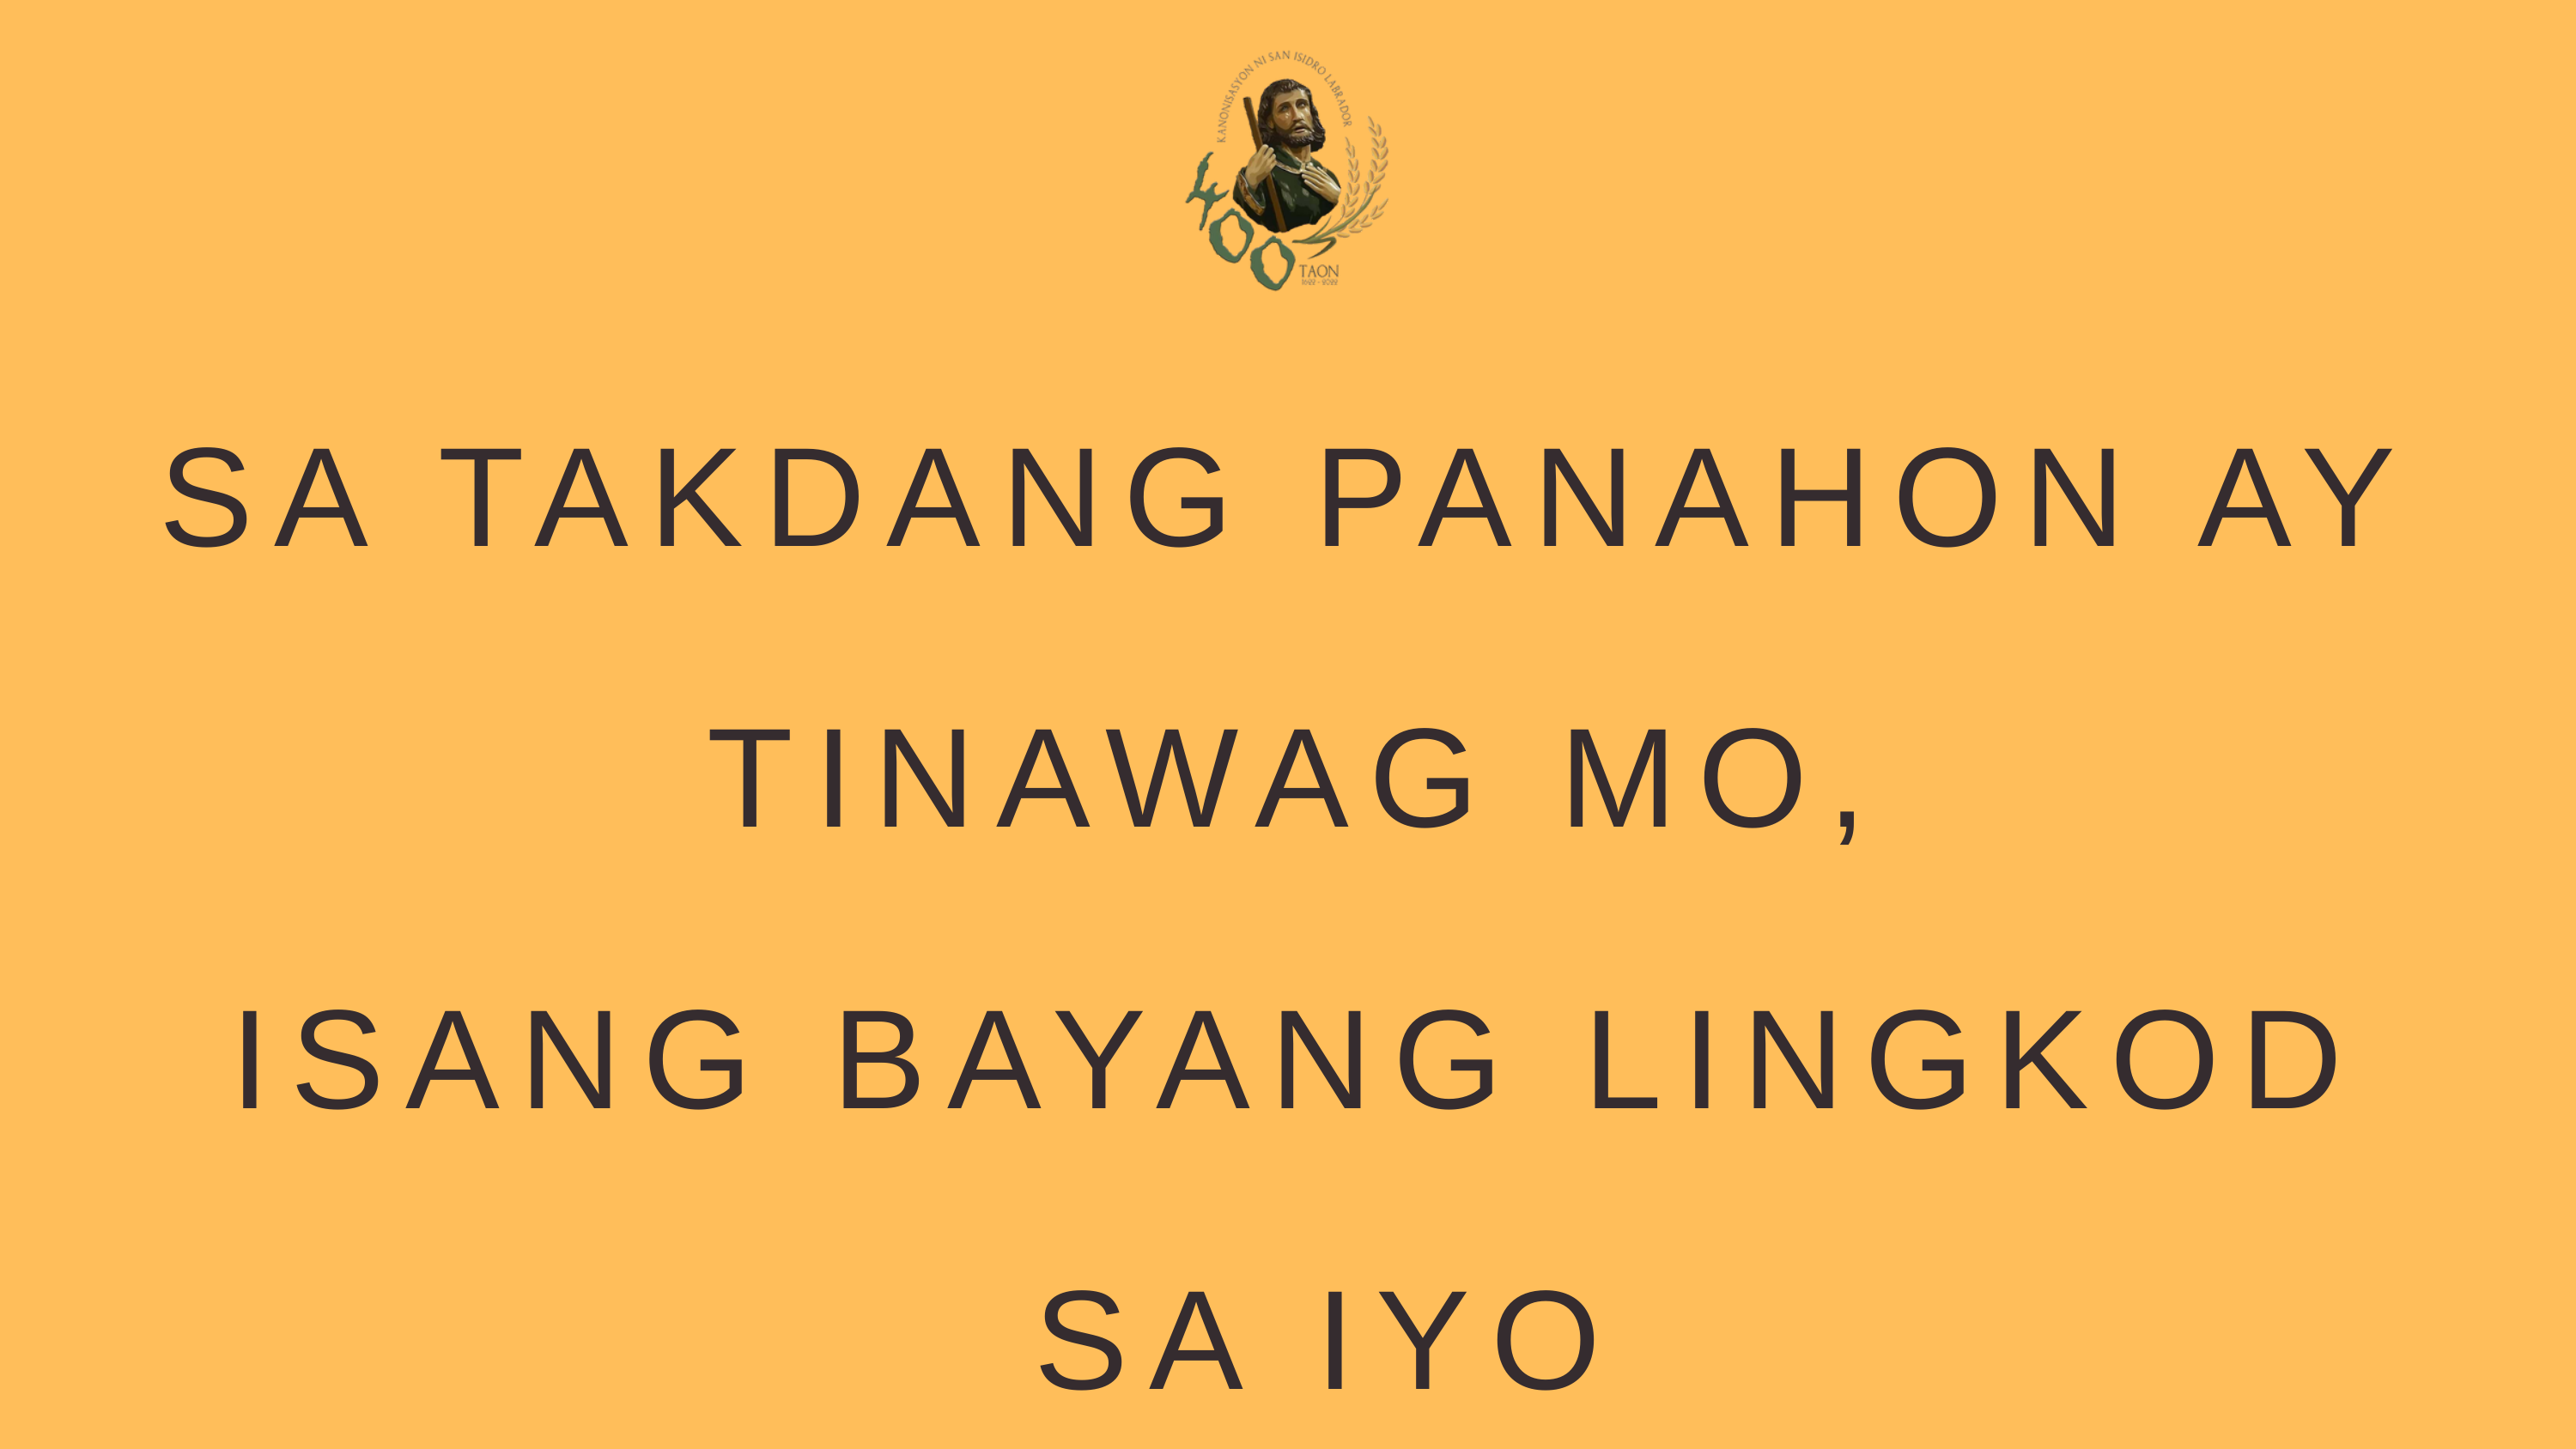

SA TAKDANG PANAHON AY TINAWAG MO,
ISANG BAYANG LINGKOD
 SA IYO